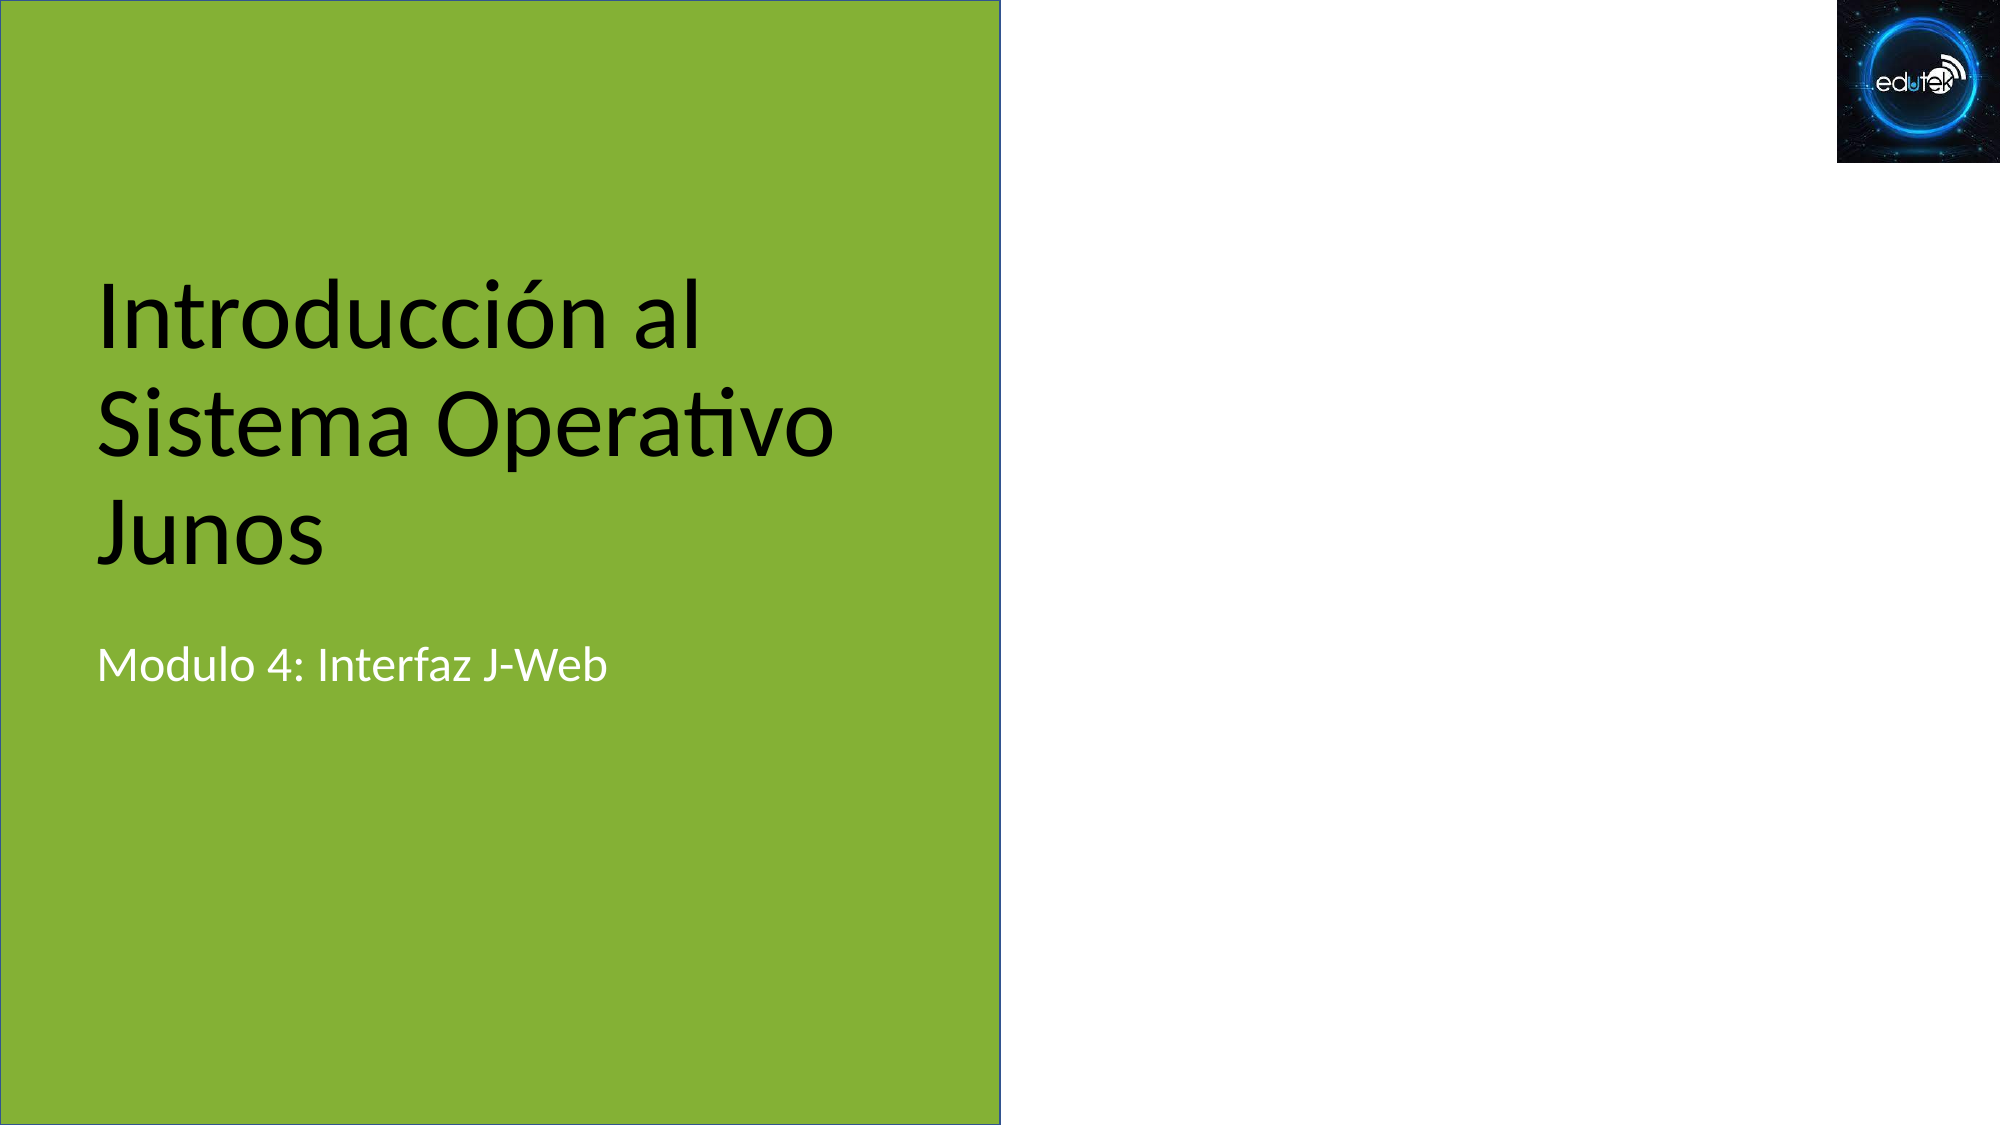

# Introducción al Sistema Operativo Junos
Modulo 4: Interfaz J-Web